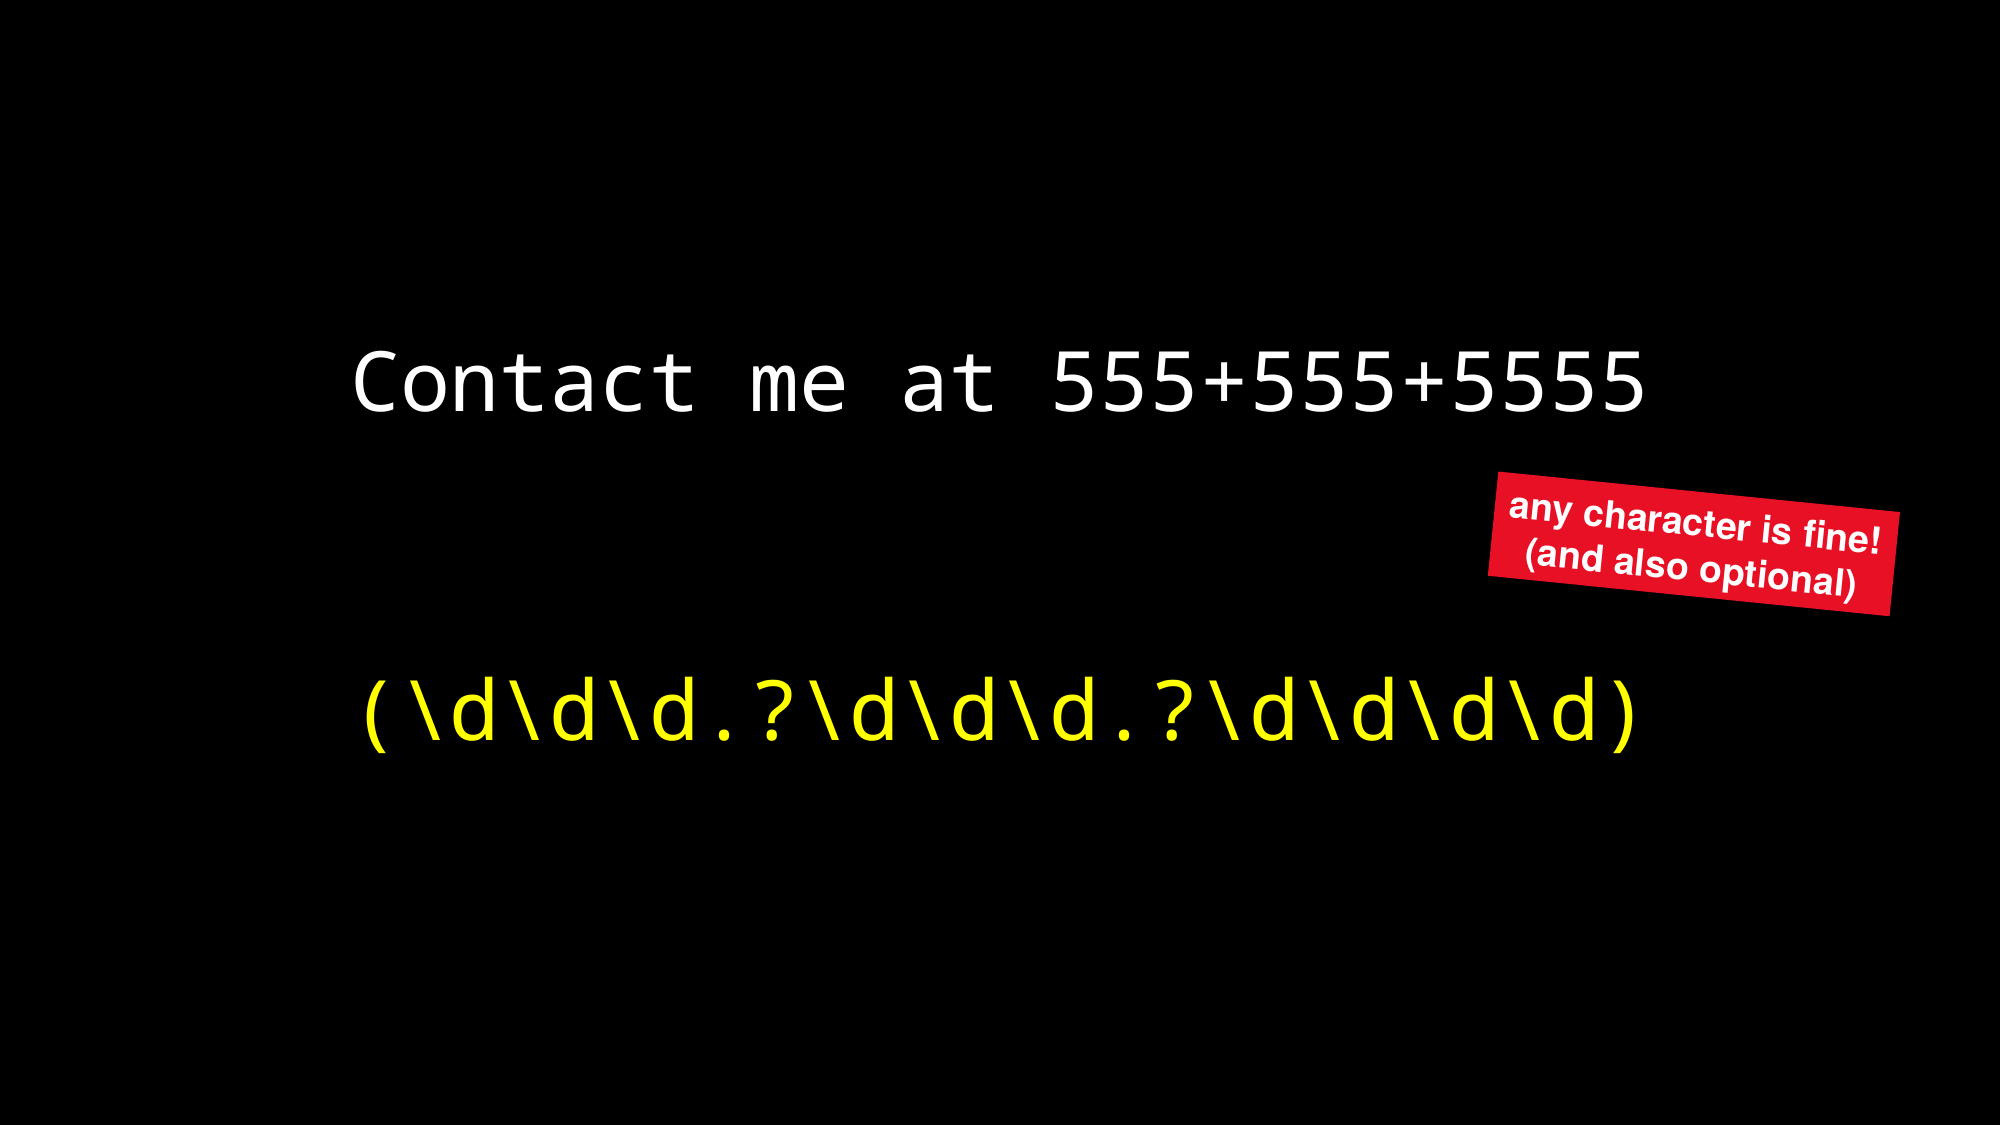

Contact me at 555+555+5555
any character is fine!
(and also optional)
(\d\d\d.?\d\d\d.?\d\d\d\d)